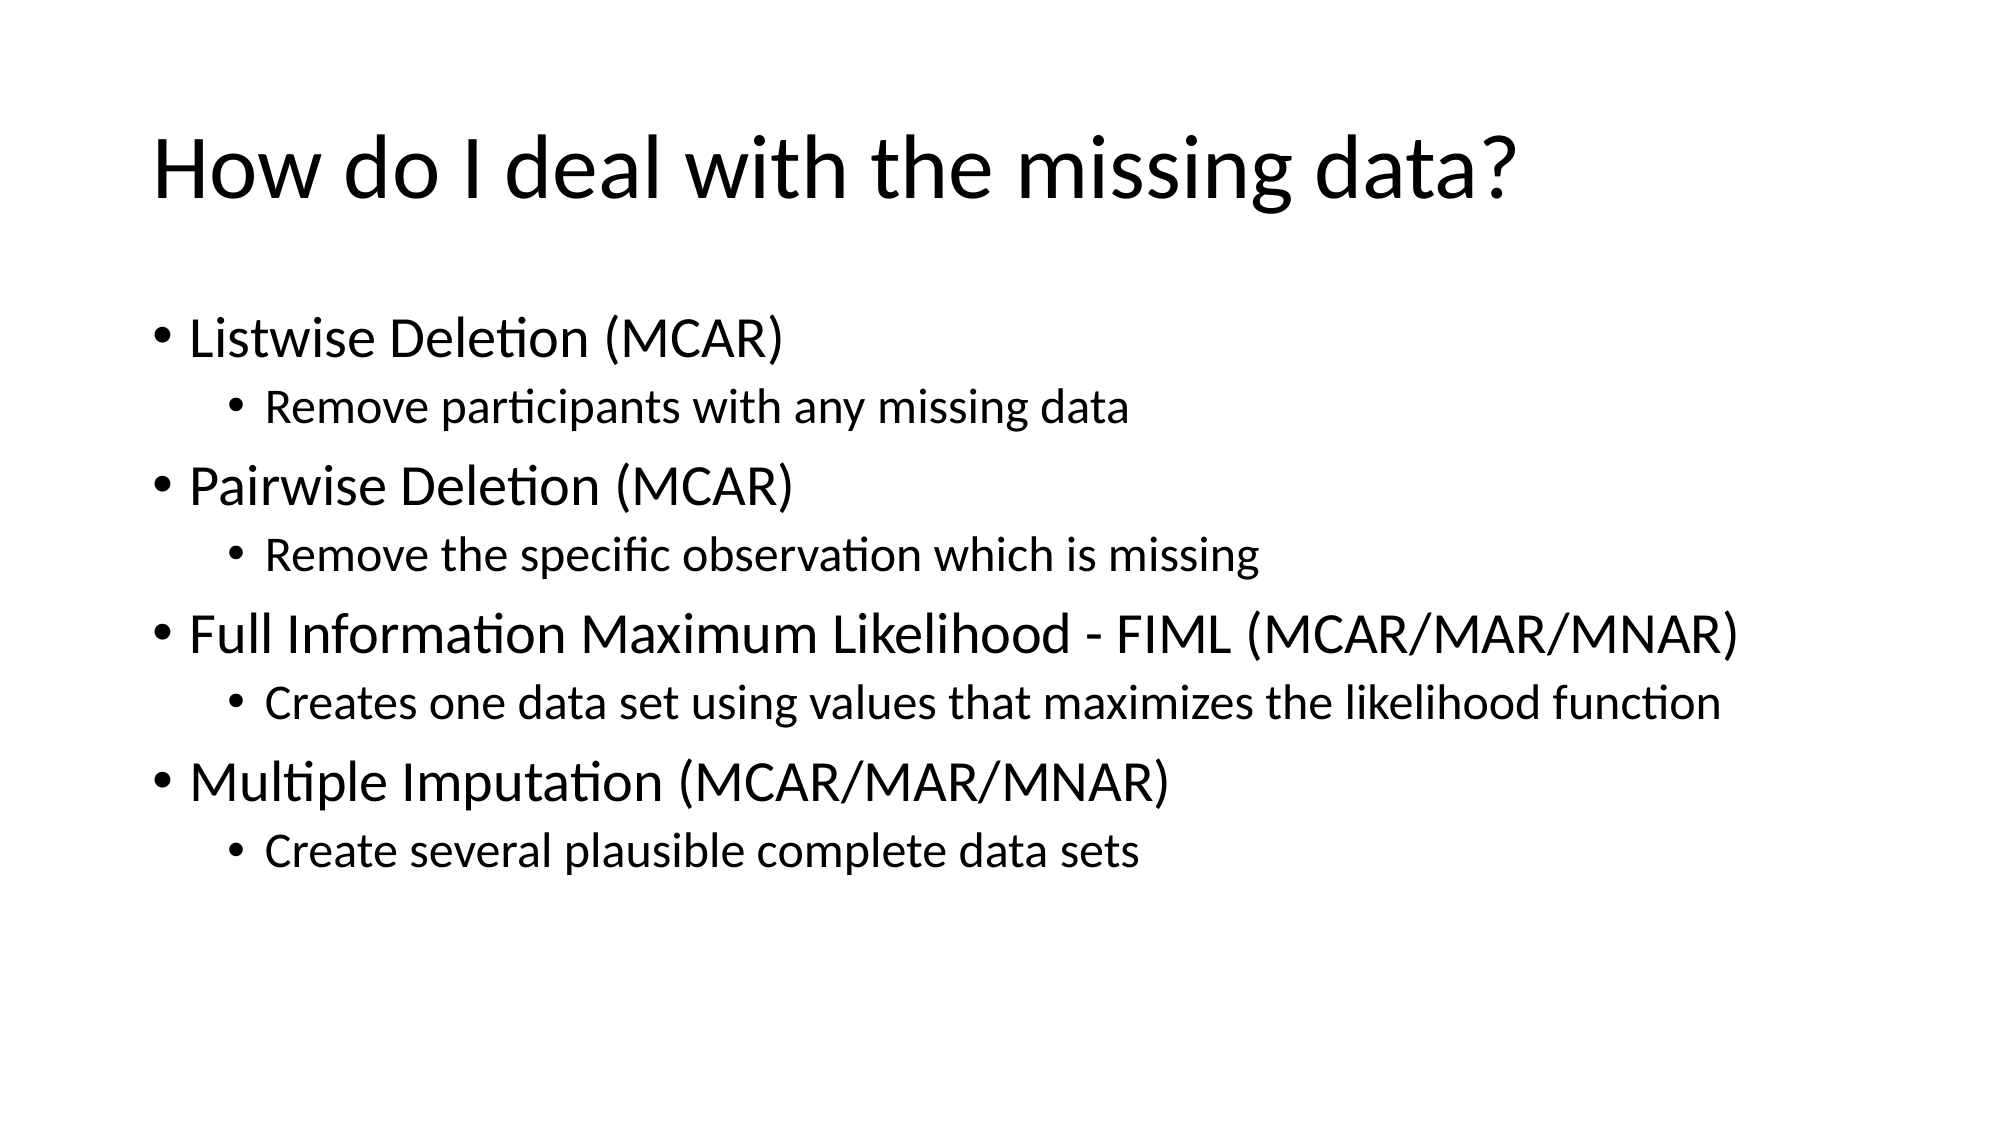

# How do I deal with the missing data?
Listwise Deletion (MCAR)
Remove participants with any missing data
Pairwise Deletion (MCAR)
Remove the specific observation which is missing
Full Information Maximum Likelihood - FIML (MCAR/MAR/MNAR)
Creates one data set using values that maximizes the likelihood function
Multiple Imputation (MCAR/MAR/MNAR)
Create several plausible complete data sets